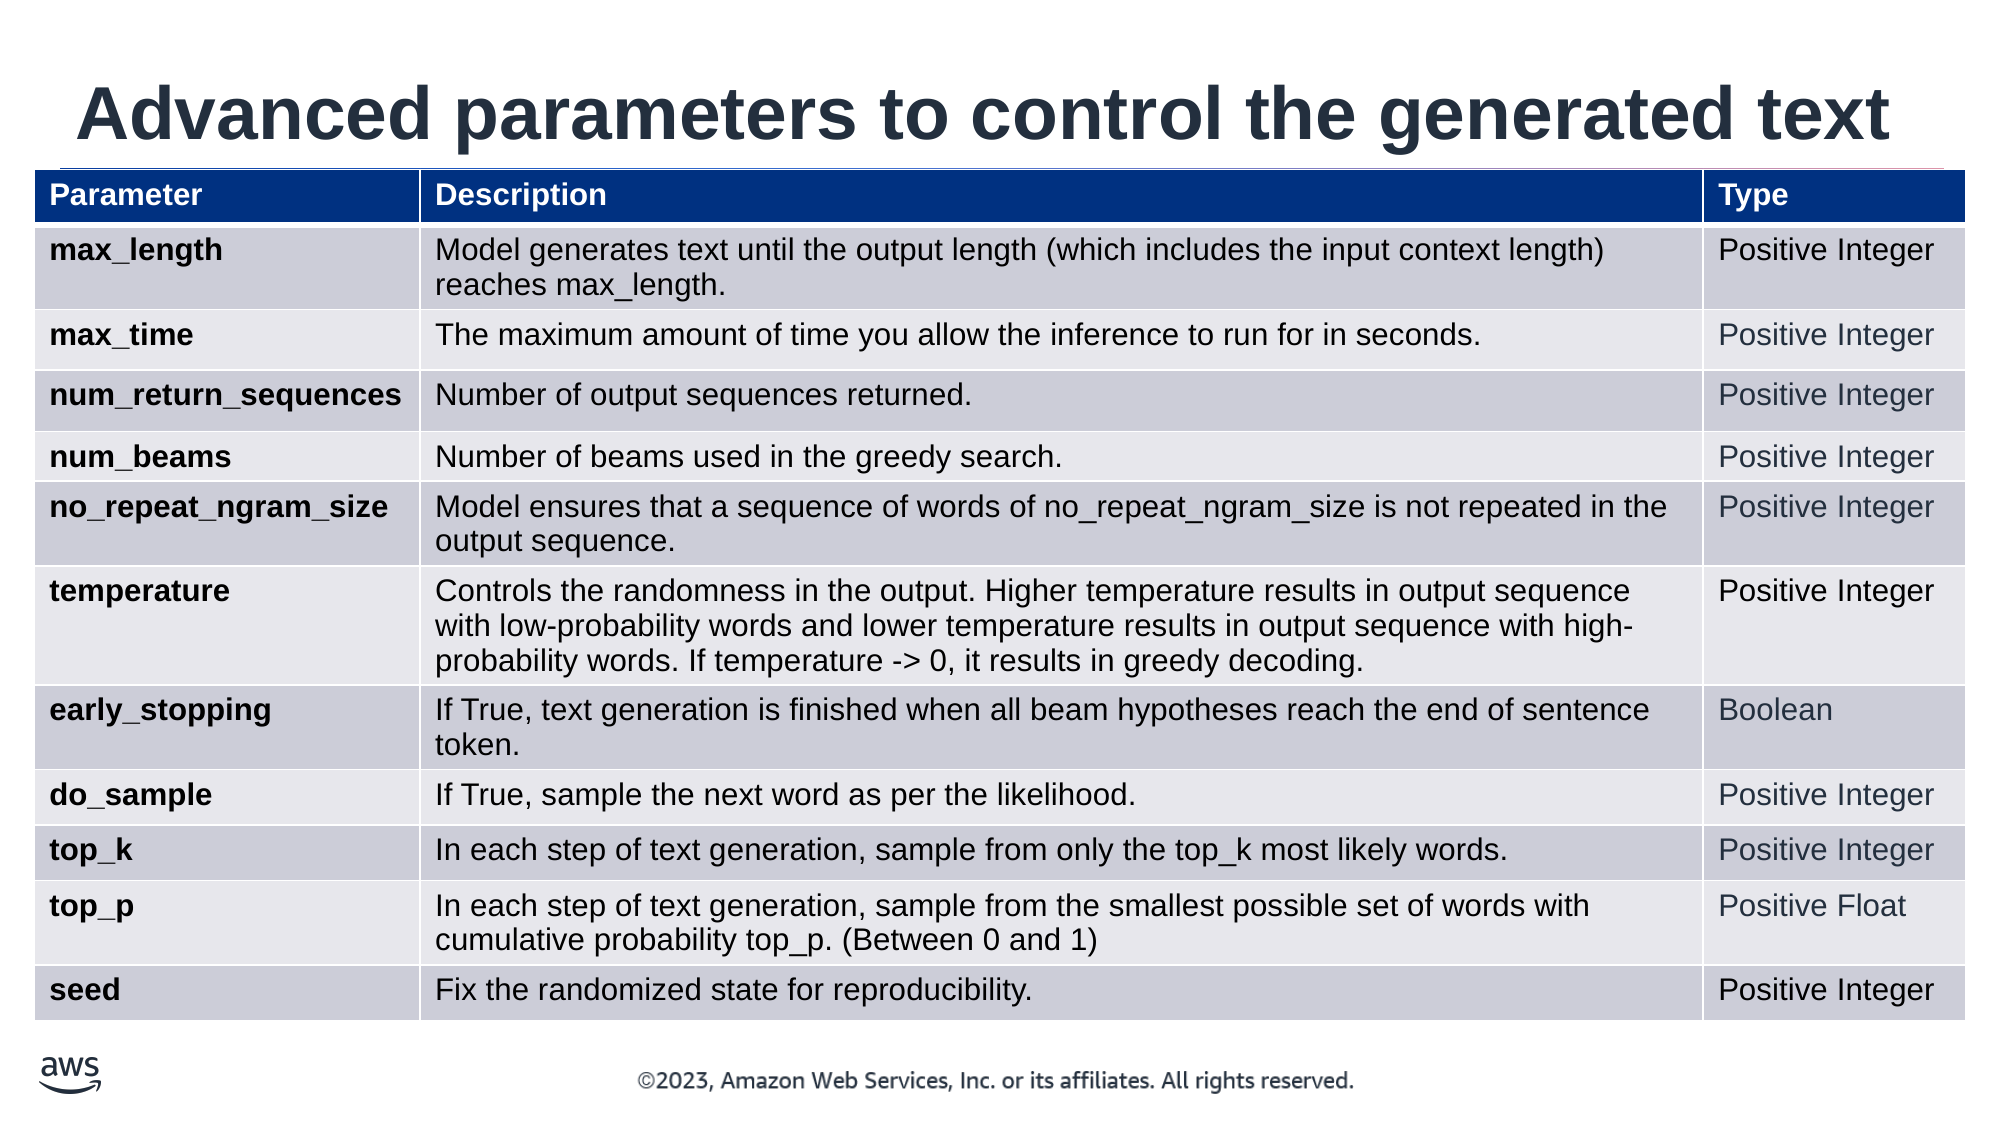

Advanced parameters to control the generated text
| Parameter | Description | Type |
| --- | --- | --- |
| max\_length | Model generates text until the output length (which includes the input context length) reaches max\_length. | Positive Integer |
| max\_time | The maximum amount of time you allow the inference to run for in seconds. | Positive Integer |
| num\_return\_sequences | Number of output sequences returned. | Positive Integer |
| num\_beams | Number of beams used in the greedy search. | Positive Integer |
| no\_repeat\_ngram\_size | Model ensures that a sequence of words of no\_repeat\_ngram\_size is not repeated in the output sequence. | Positive Integer |
| temperature | Controls the randomness in the output. Higher temperature results in output sequence with low-probability words and lower temperature results in output sequence with high-probability words. If temperature -> 0, it results in greedy decoding. | Positive Integer |
| early\_stopping | If True, text generation is finished when all beam hypotheses reach the end of sentence token. | Boolean |
| do\_sample | If True, sample the next word as per the likelihood. | Positive Integer |
| top\_k | In each step of text generation, sample from only the top\_k most likely words. | Positive Integer |
| top\_p | In each step of text generation, sample from the smallest possible set of words with cumulative probability top\_p. (Between 0 and 1) | Positive Float |
| seed | Fix the randomized state for reproducibility. | Positive Integer |